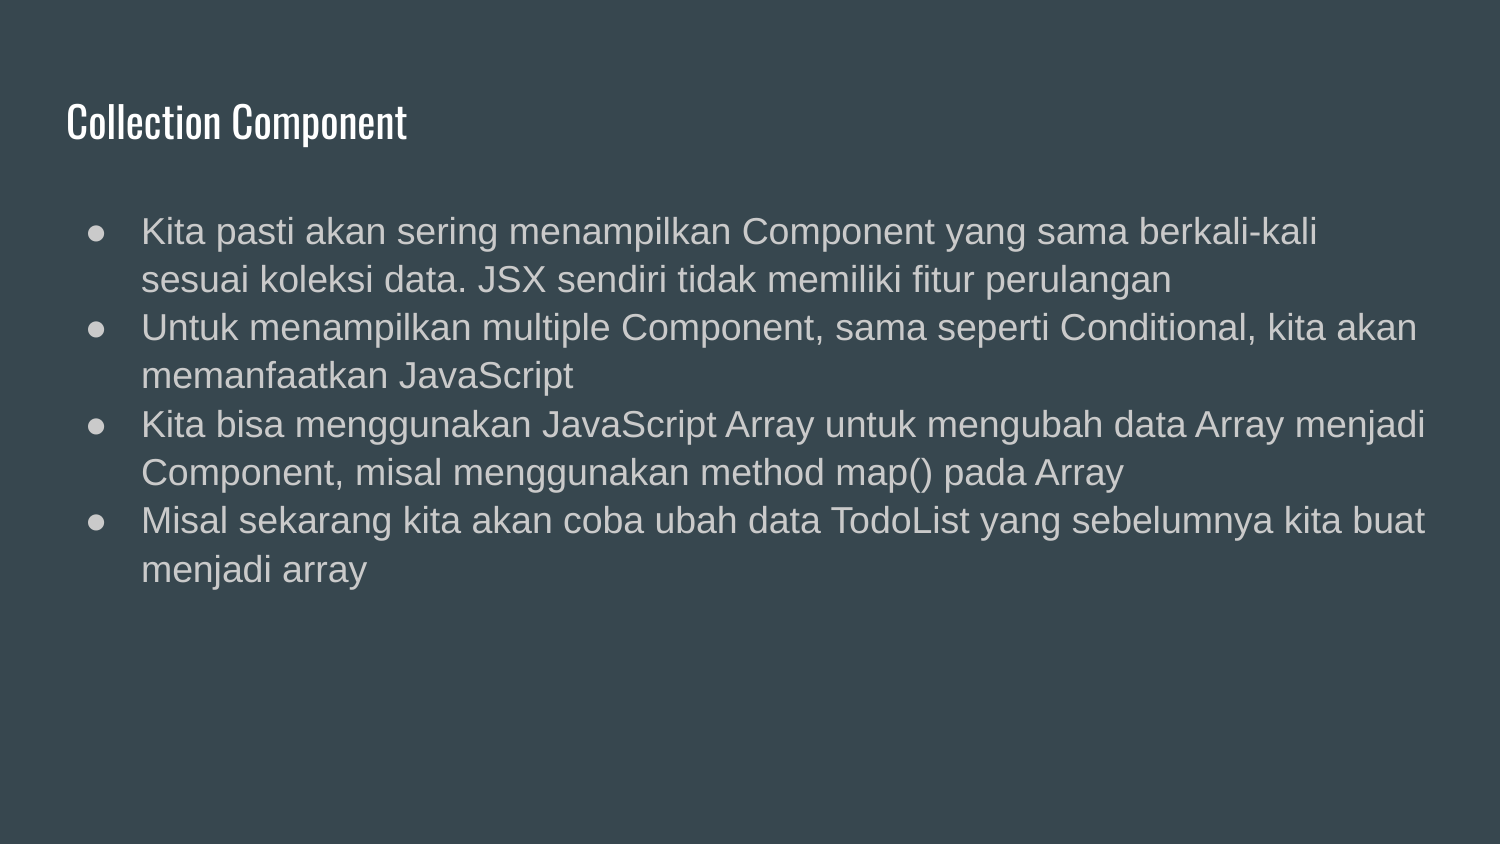

# Collection Component
Kita pasti akan sering menampilkan Component yang sama berkali-kali sesuai koleksi data. JSX sendiri tidak memiliki fitur perulangan
Untuk menampilkan multiple Component, sama seperti Conditional, kita akan memanfaatkan JavaScript
Kita bisa menggunakan JavaScript Array untuk mengubah data Array menjadi Component, misal menggunakan method map() pada Array
Misal sekarang kita akan coba ubah data TodoList yang sebelumnya kita buat menjadi array